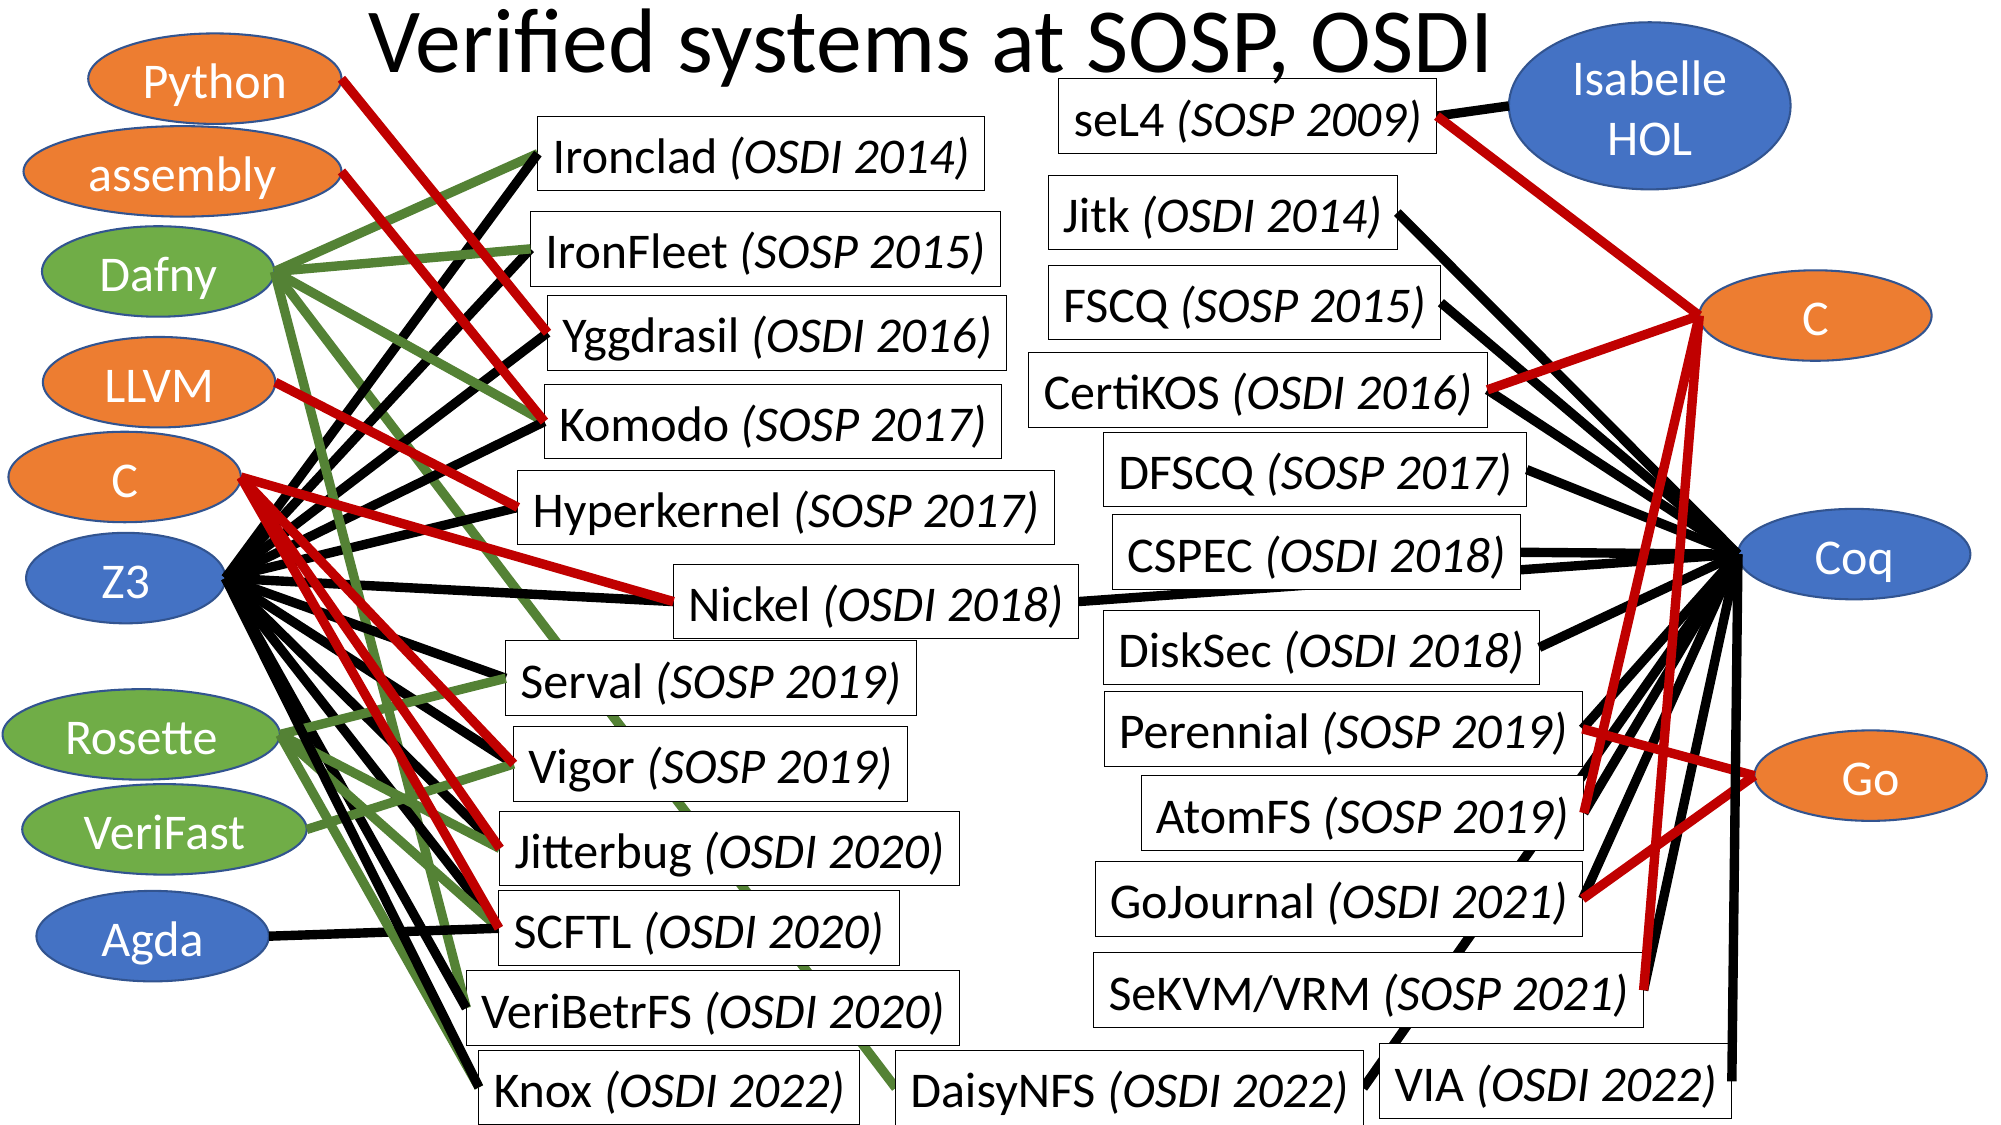

# Verified systems at SOSP, OSDI
IsabelleHOL
Python
seL4 (SOSP 2009)
Ironclad (OSDI 2014)
assembly
Jitk (OSDI 2014)
IronFleet (SOSP 2015)
Dafny
FSCQ (SOSP 2015)
C
Yggdrasil (OSDI 2016)
LLVM
CertiKOS (OSDI 2016)
Komodo (SOSP 2017)
C
DFSCQ (SOSP 2017)
Hyperkernel (SOSP 2017)
Coq
CSPEC (OSDI 2018)
Z3
Nickel (OSDI 2018)
DiskSec (OSDI 2018)
Serval (SOSP 2019)
Rosette
Perennial (SOSP 2019)
Vigor (SOSP 2019)
Go
AtomFS (SOSP 2019)
VeriFast
Jitterbug (OSDI 2020)
GoJournal (OSDI 2021)
Agda
SCFTL (OSDI 2020)
SeKVM/VRM (SOSP 2021)
VeriBetrFS (OSDI 2020)
VIA (OSDI 2022)
Knox (OSDI 2022)
DaisyNFS (OSDI 2022)